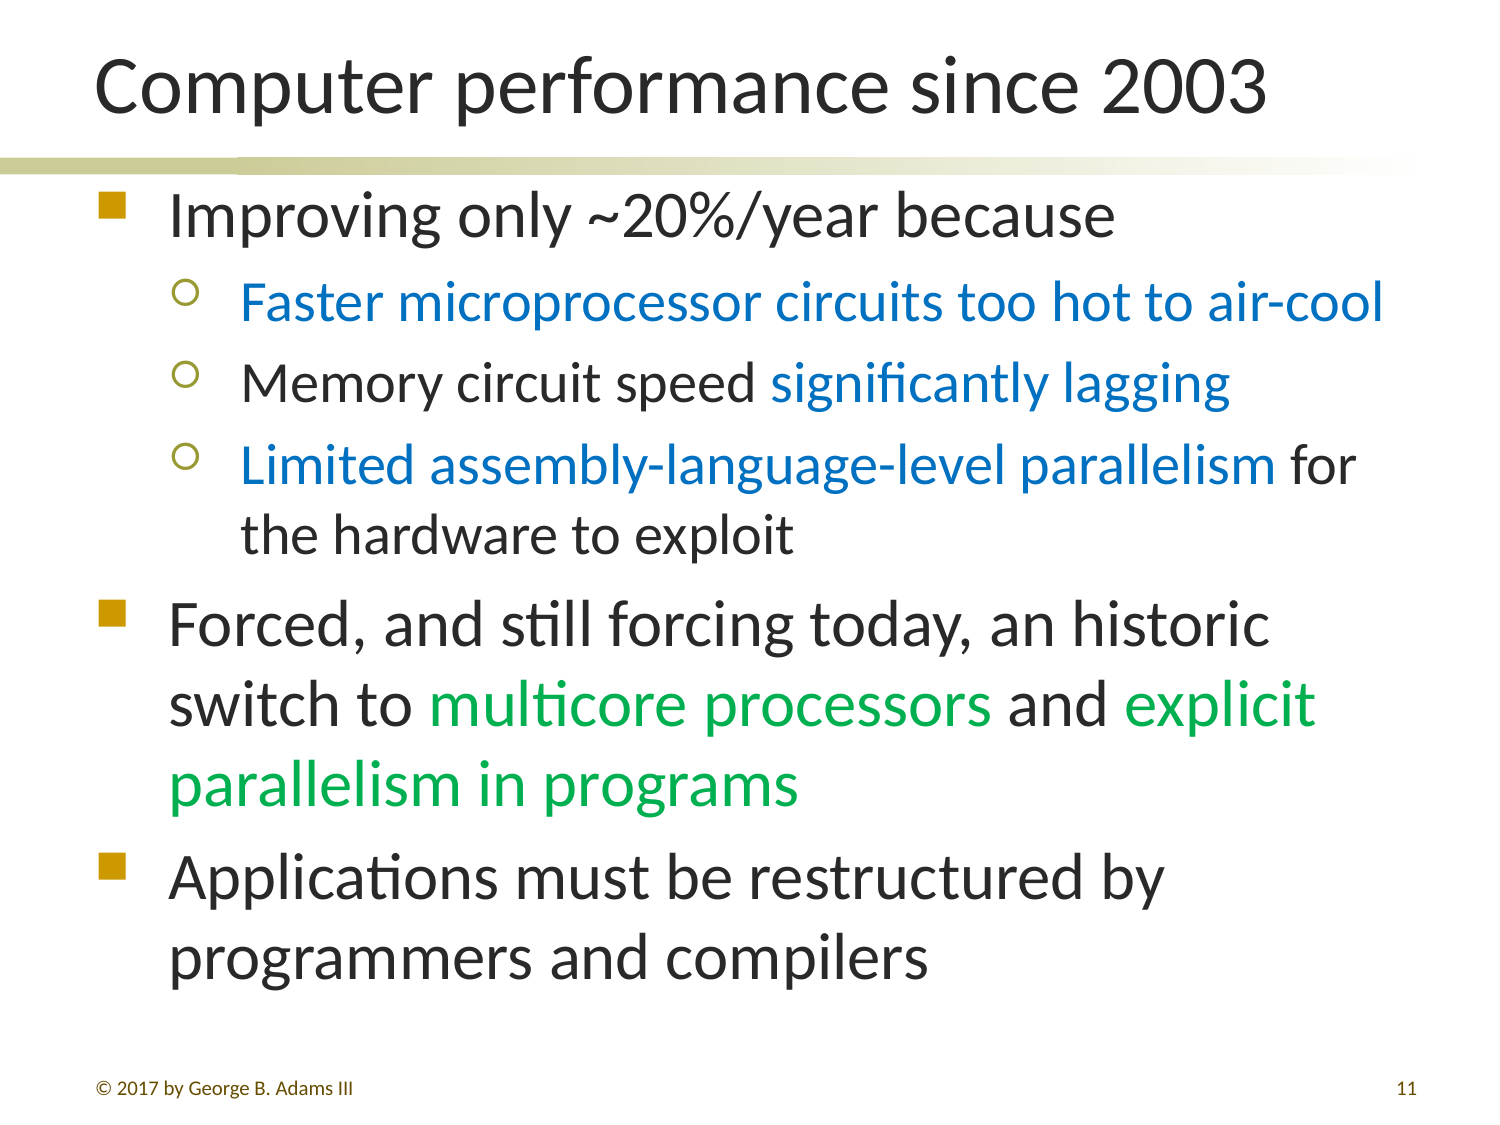

# Computer performance since 2003
Improving only ~20%/year because
Faster microprocessor circuits too hot to air-cool
Memory circuit speed significantly lagging
Limited assembly-language-level parallelism for the hardware to exploit
Forced, and still forcing today, an historic switch to multicore processors and explicit parallelism in programs
Applications must be restructured by programmers and compilers
© 2017 by George B. Adams III
11